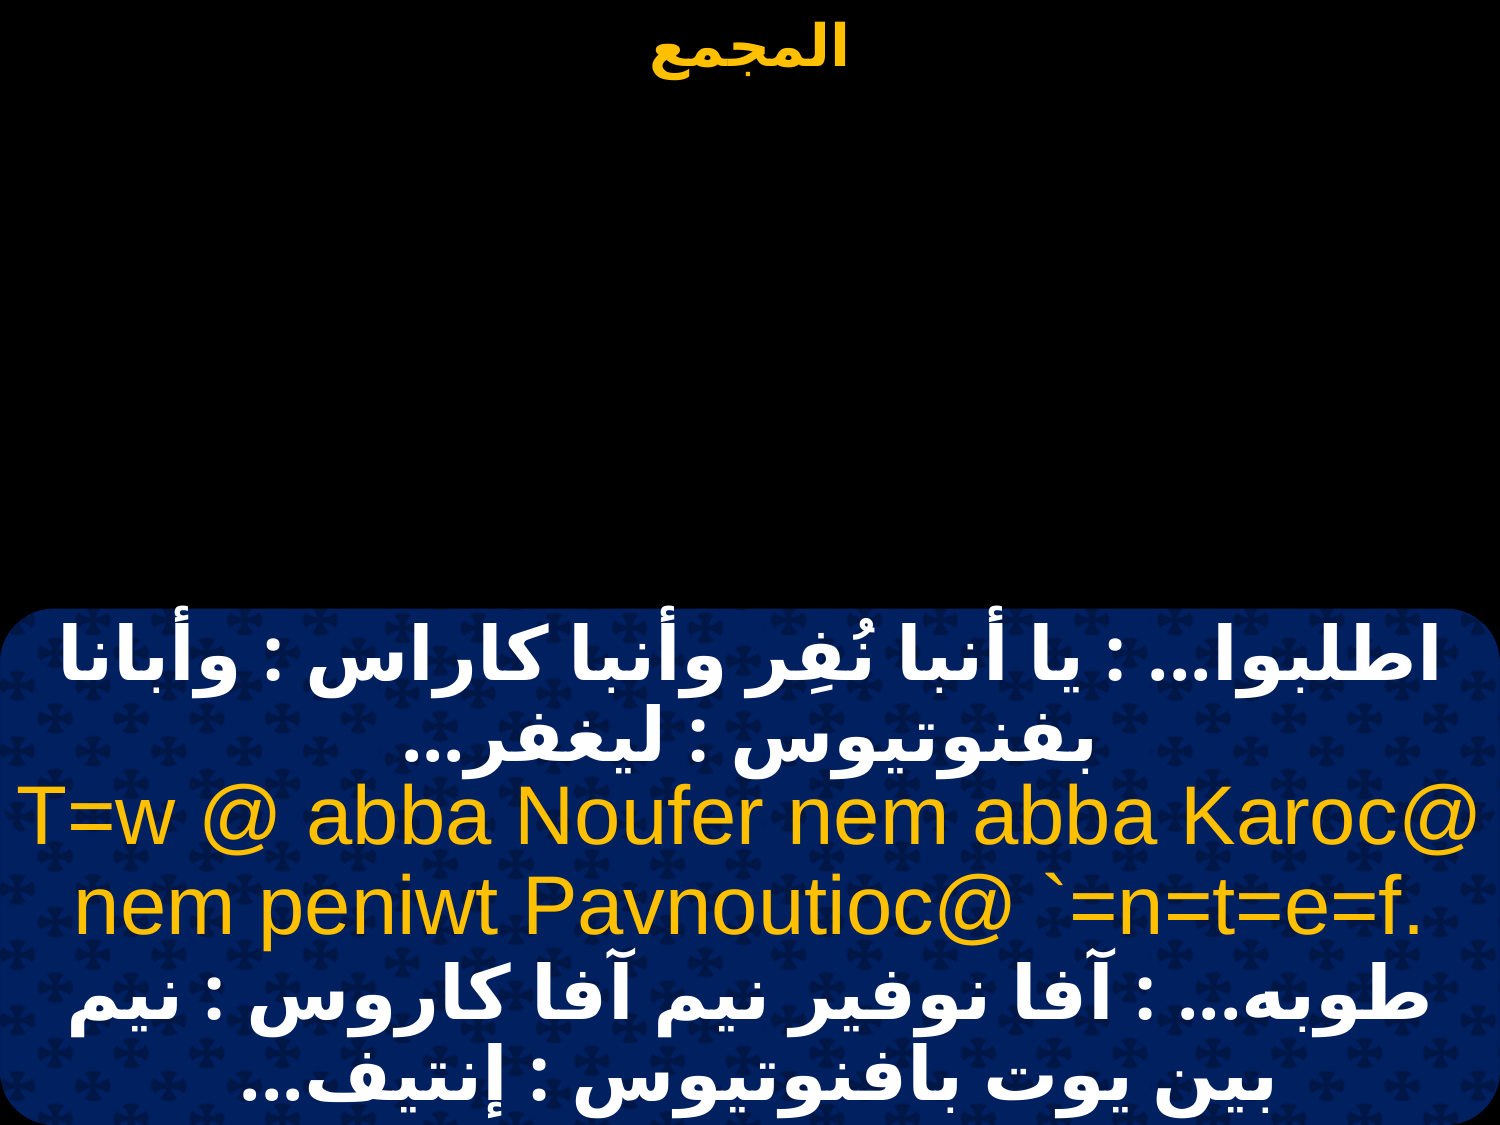

#
اطلبوا... : يا أنبا نُفِر وأنبا كاراس : وأبانا بفنوتيوس : ليغفر...
T=w @ abba Noufer nem abba Karoc@ nem peniwt Pavnoutioc@ `=n=t=e=f.
طوبه... : آفا نوفير نيم آفا كاروس : نيم بين يوت بافنوتيوس : إنتيف...